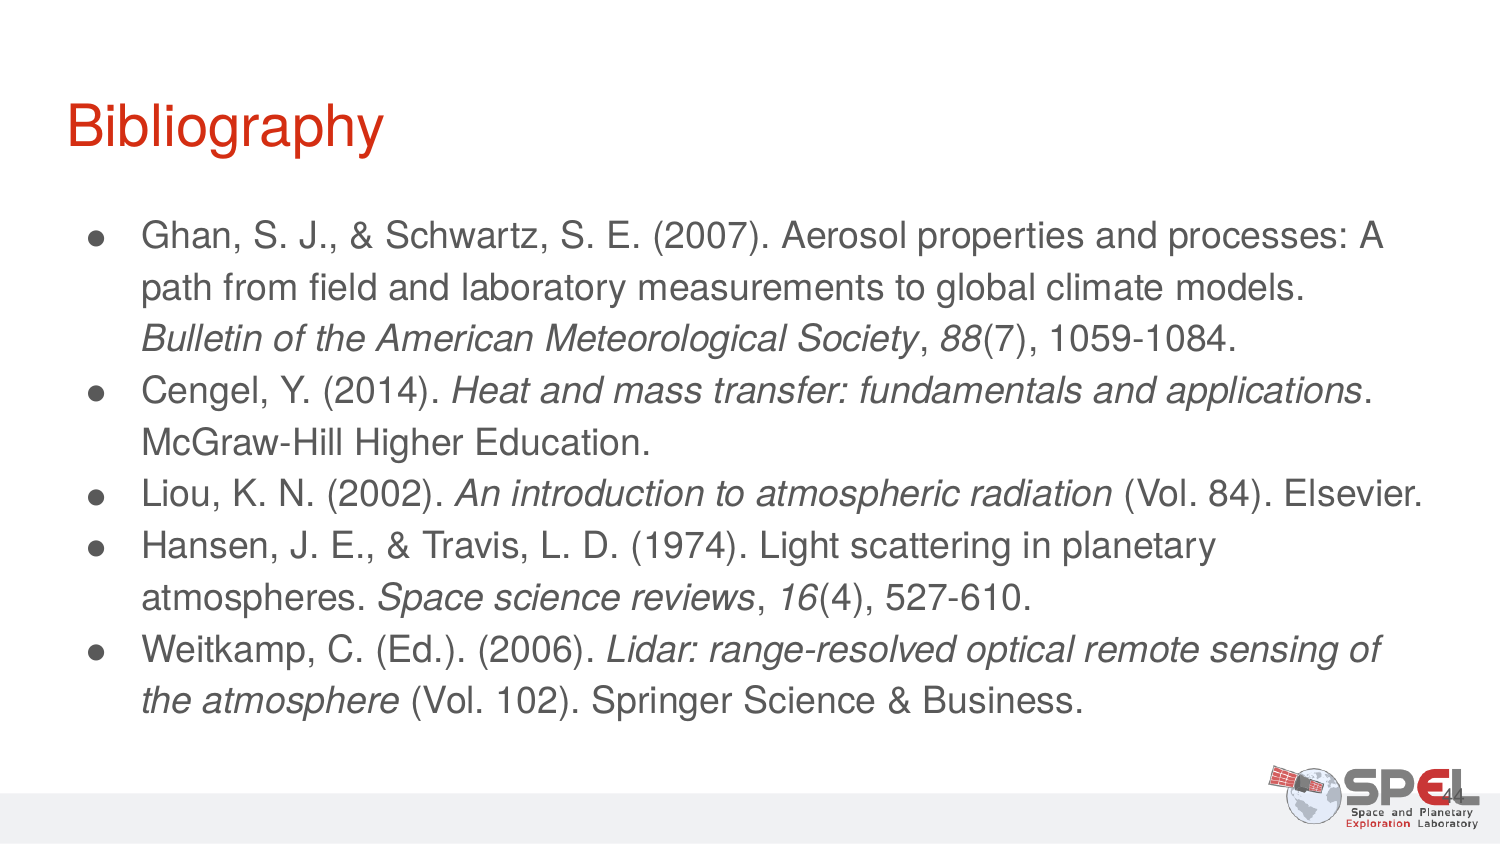

# Bibliography
Ghan, S. J., & Schwartz, S. E. (2007). Aerosol properties and processes: A path from field and laboratory measurements to global climate models. Bulletin of the American Meteorological Society, 88(7), 1059-1084.
Cengel, Y. (2014). Heat and mass transfer: fundamentals and applications. McGraw-Hill Higher Education.
Liou, K. N. (2002). An introduction to atmospheric radiation (Vol. 84). Elsevier.
Hansen, J. E., & Travis, L. D. (1974). Light scattering in planetary atmospheres. Space science reviews, 16(4), 527-610.
Weitkamp, C. (Ed.). (2006). Lidar: range-resolved optical remote sensing of the atmosphere (Vol. 102). Springer Science & Business.
44